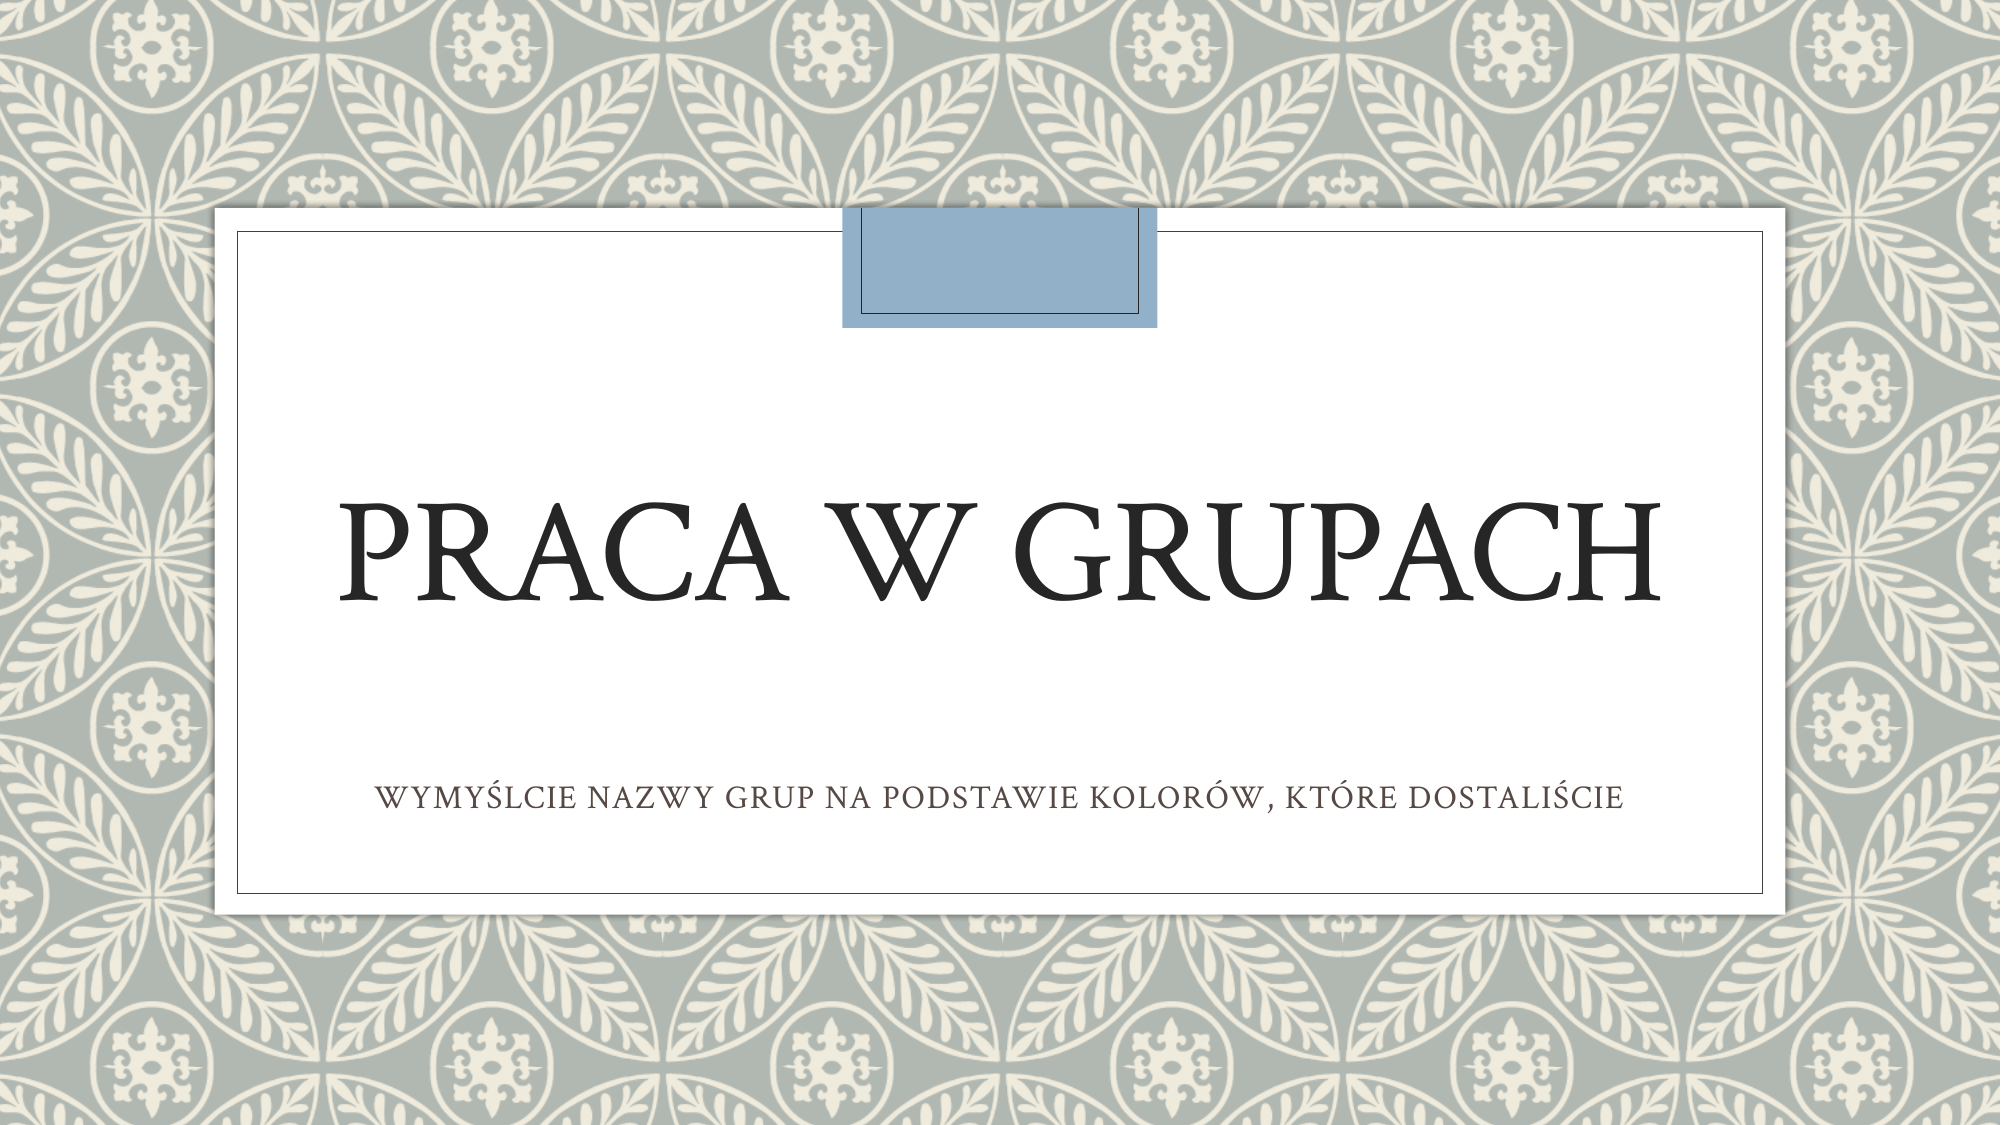

# PRACA W GRUPACH
WYMYŚLCIE NAZWY GRUP NA PODSTAWIE KOLORÓW, KTÓRE DOSTALIŚCIE